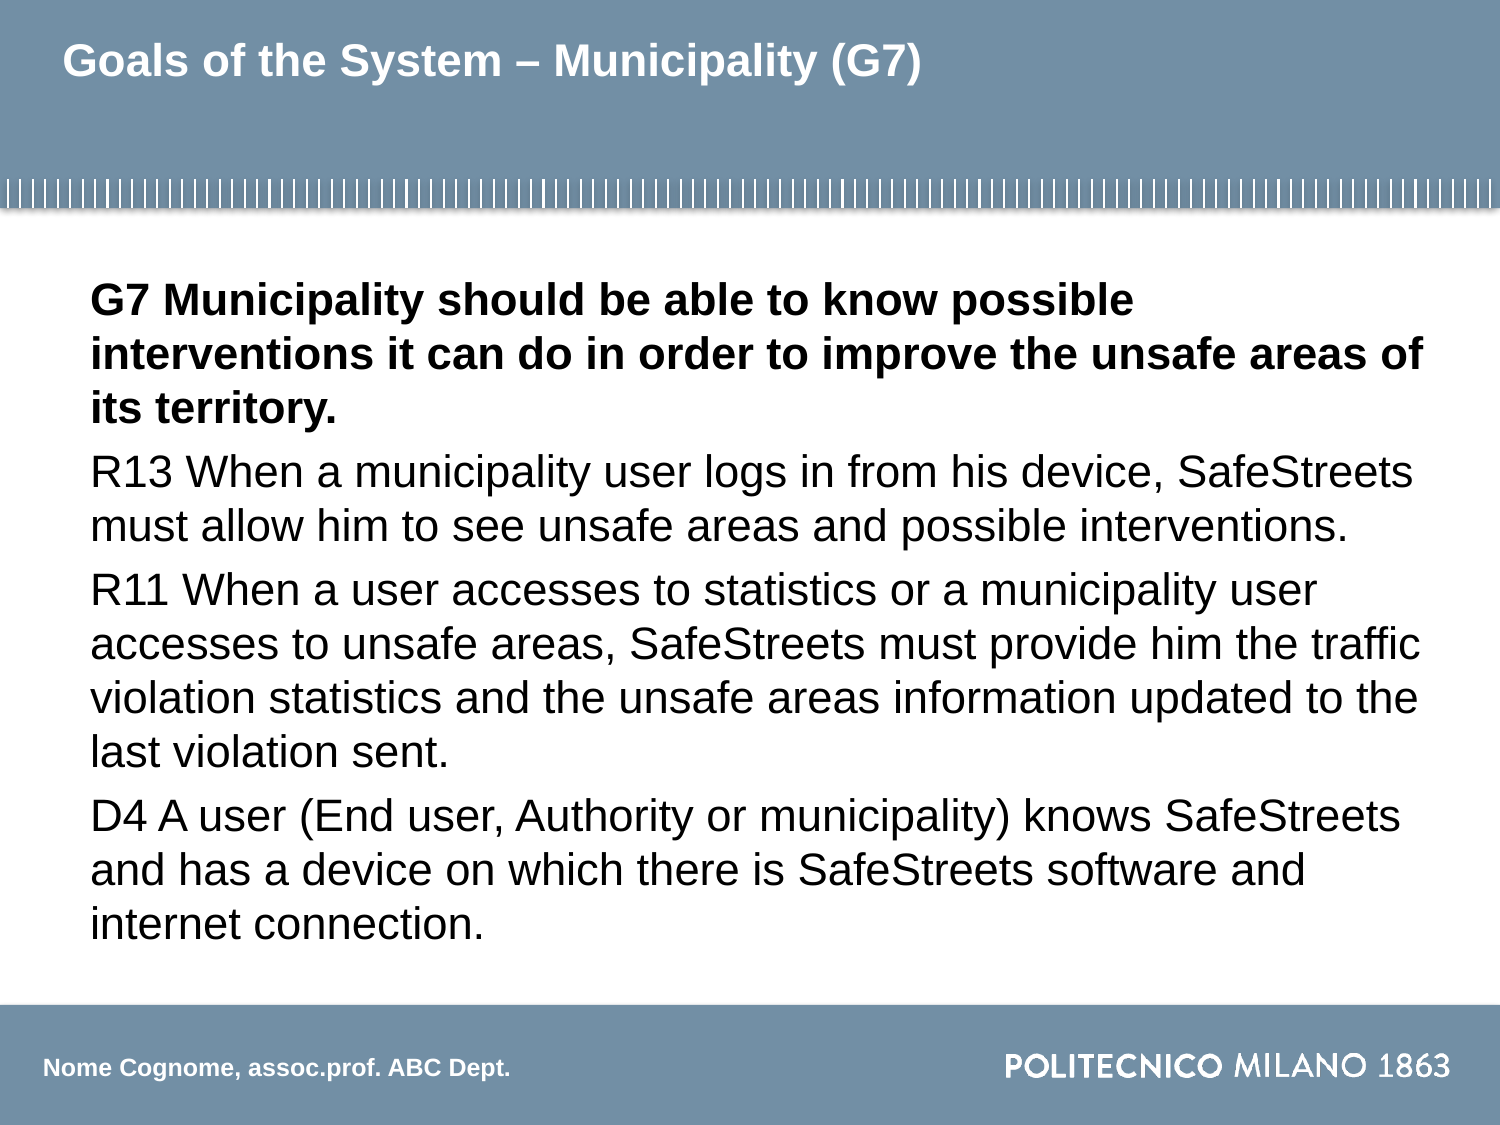

# Goals of the System – Municipality (G7)
G7 Municipality should be able to know possible interventions it can do in order to improve the unsafe areas of its territory.
R13 When a municipality user logs in from his device, SafeStreets must allow him to see unsafe areas and possible interventions.
R11 When a user accesses to statistics or a municipality user accesses to unsafe areas, SafeStreets must provide him the traffic violation statistics and the unsafe areas information updated to the last violation sent.
D4 A user (End user, Authority or municipality) knows SafeStreets and has a device on which there is SafeStreets software and internet connection.